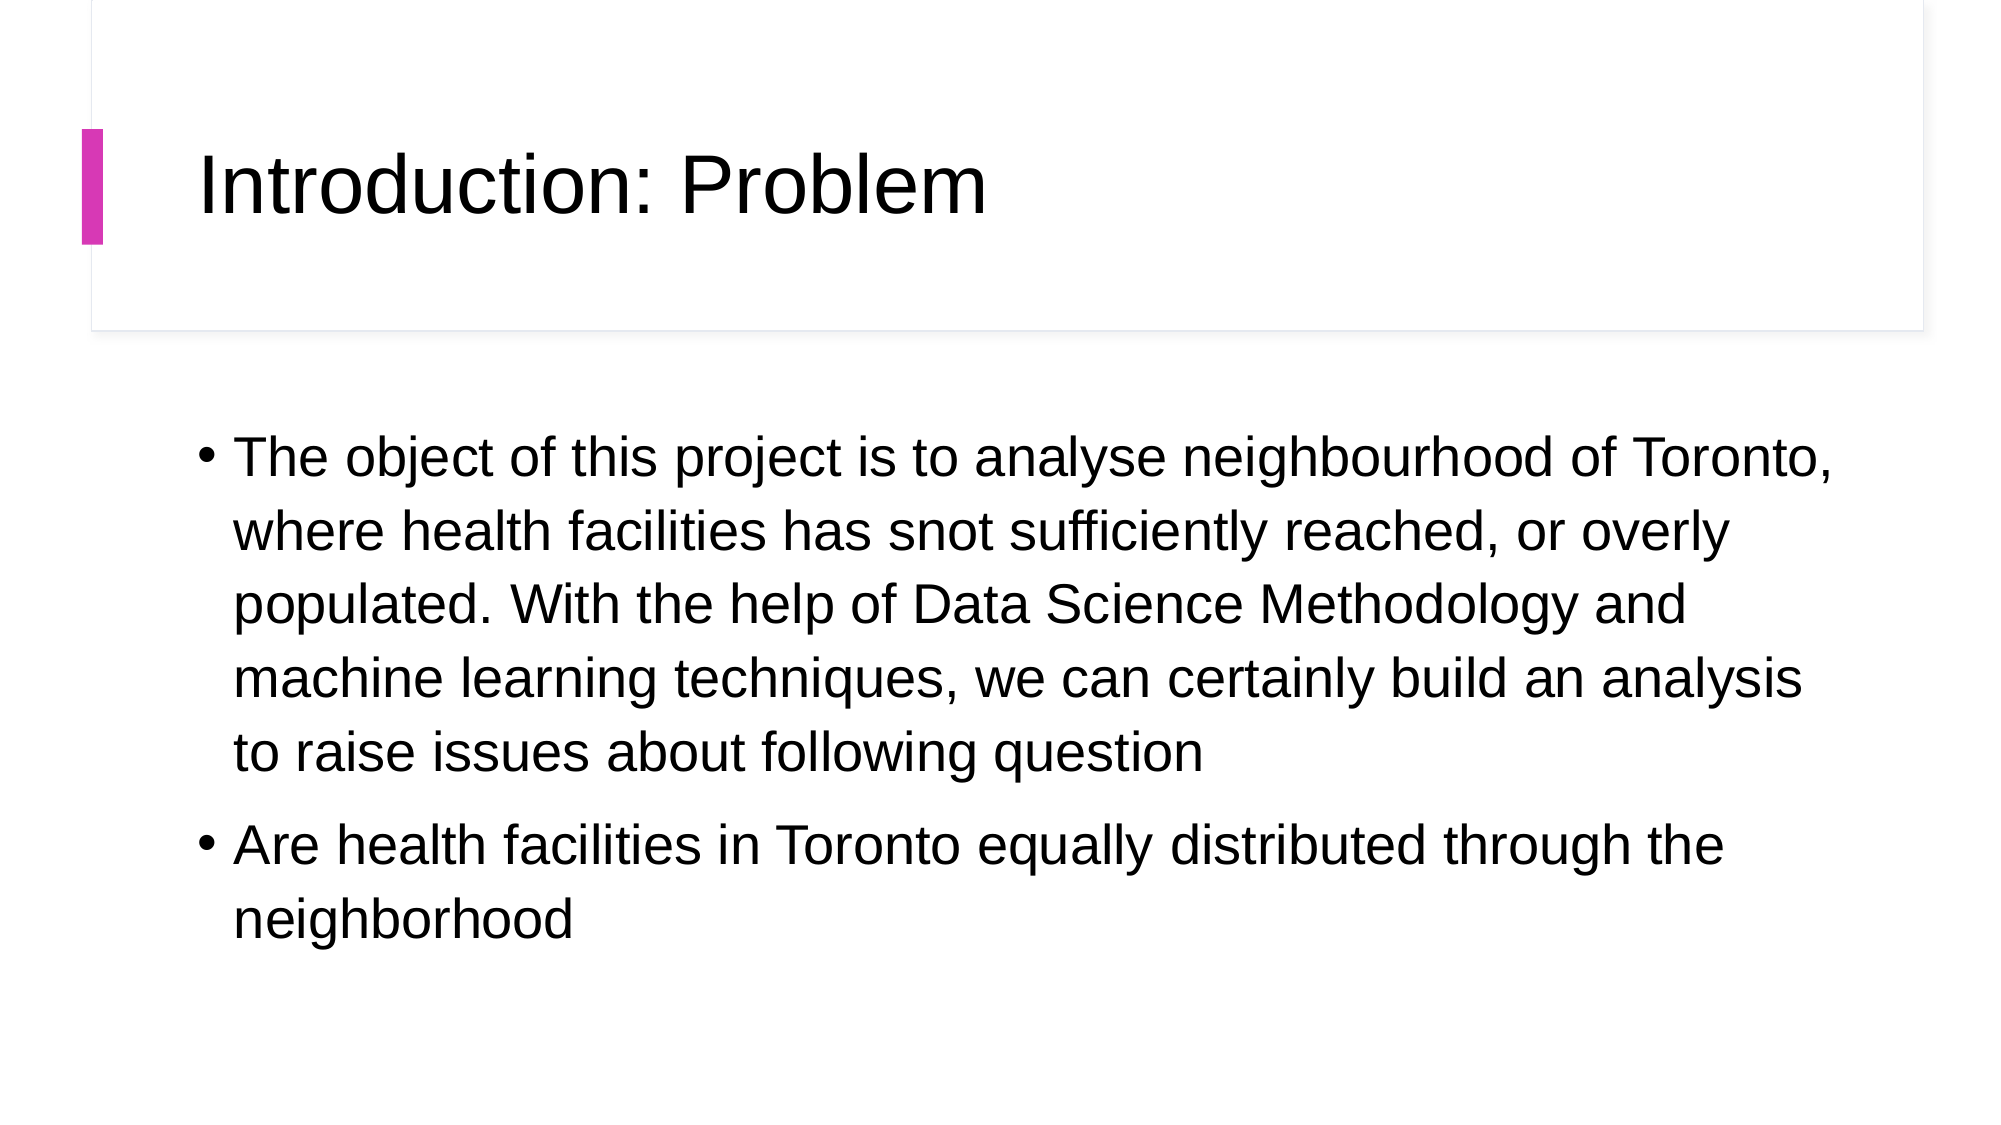

# Introduction: Problem
The object of this project is to analyse neighbourhood of Toronto, where health facilities has snot sufficiently reached, or overly populated. With the help of Data Science Methodology and machine learning techniques, we can certainly build an analysis to raise issues about following question
Are health facilities in Toronto equally distributed through the neighborhood